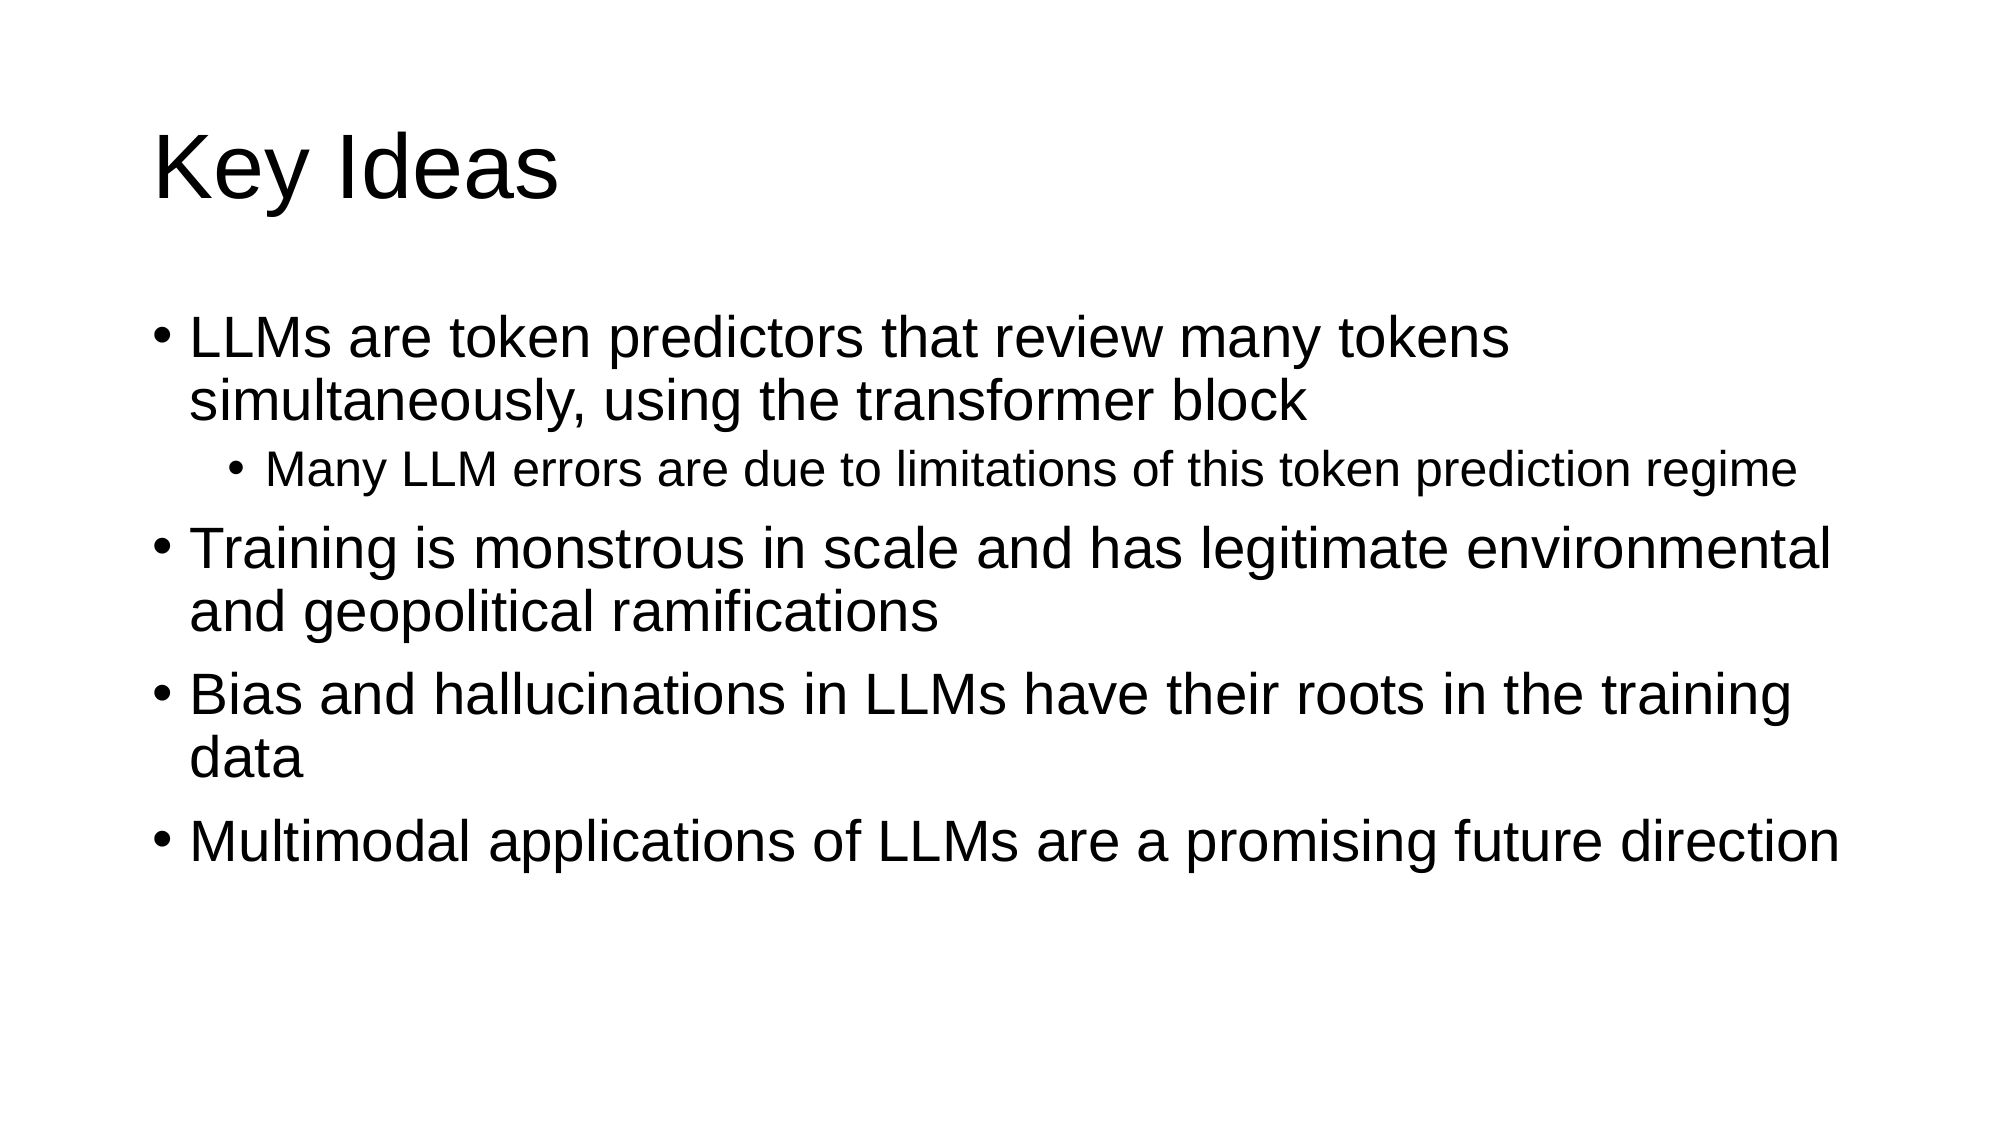

# Key Ideas
LLMs are token predictors that review many tokens simultaneously, using the transformer block
Many LLM errors are due to limitations of this token prediction regime
Training is monstrous in scale and has legitimate environmental and geopolitical ramifications
Bias and hallucinations in LLMs have their roots in the training data
Multimodal applications of LLMs are a promising future direction